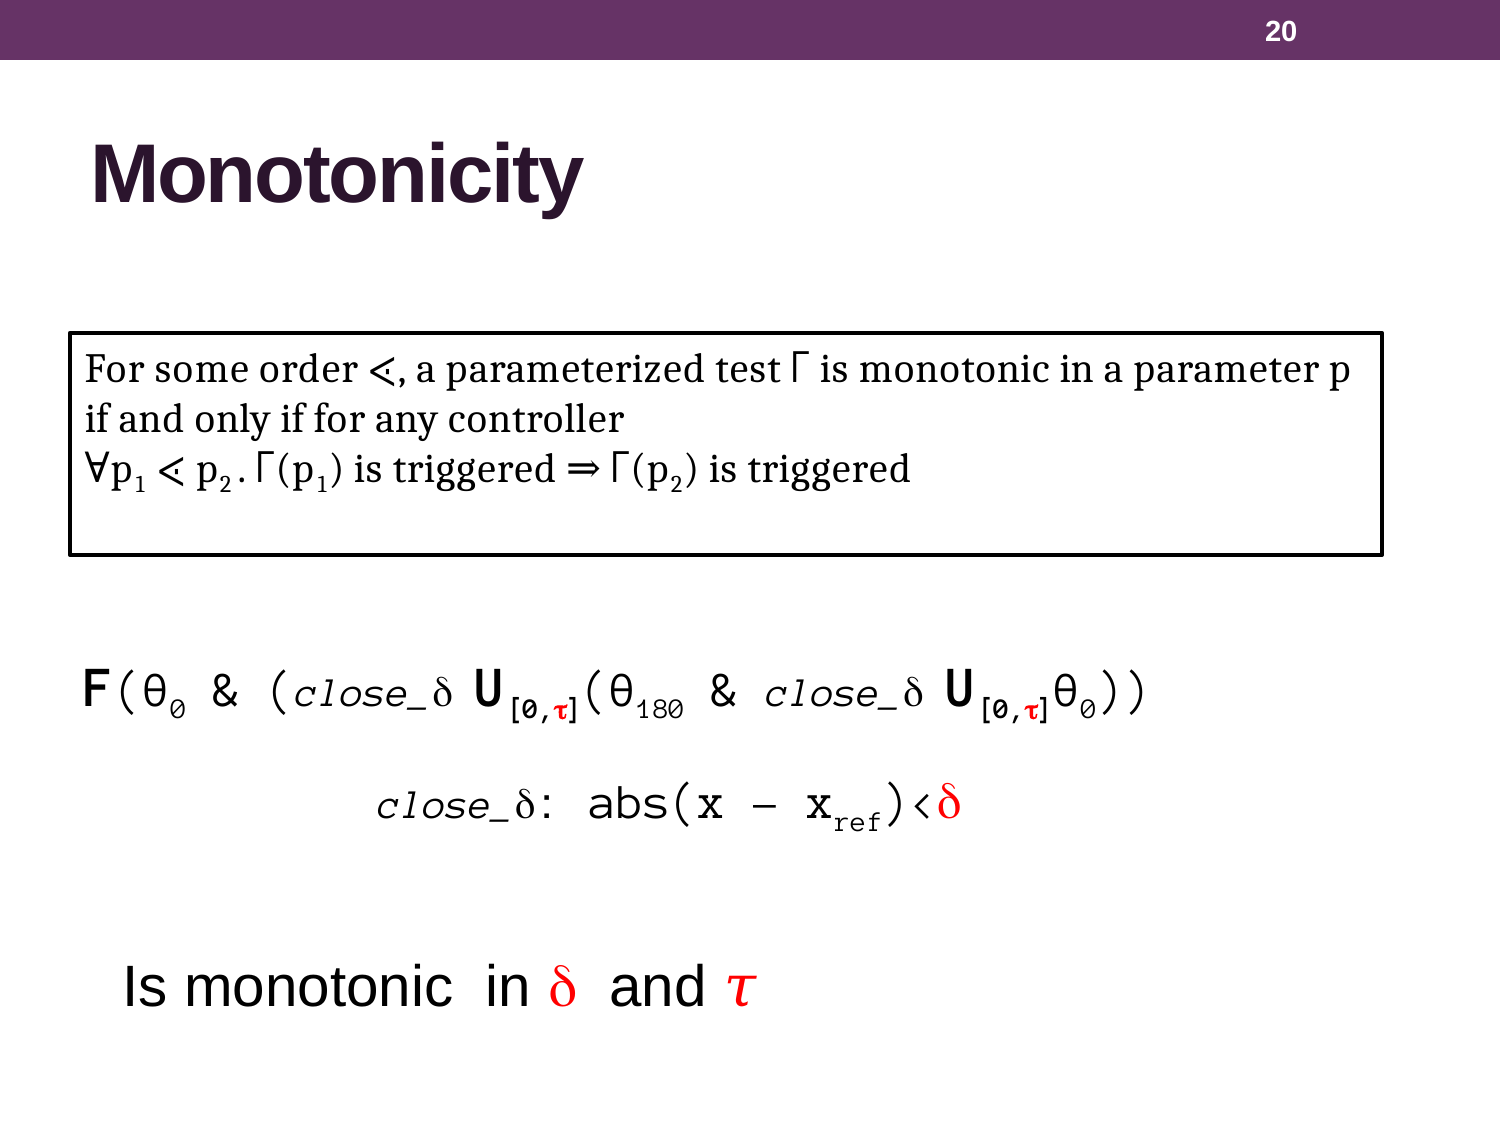

20
# Monotonicity
For some order ⋖, a parameterized test Γ is monotonic in a parameter p if and only if for any controller
∀p1 ⋖ p2 . Γ(p1) is triggered ⇒ Γ(p2) is triggered

F(θ0 & (close_δ U[0,τ](θ180 & close_δ U[0,τ]θ0))
close_δ: abs(x – xref)<δ
Is monotonic  in δ  and 𝜏